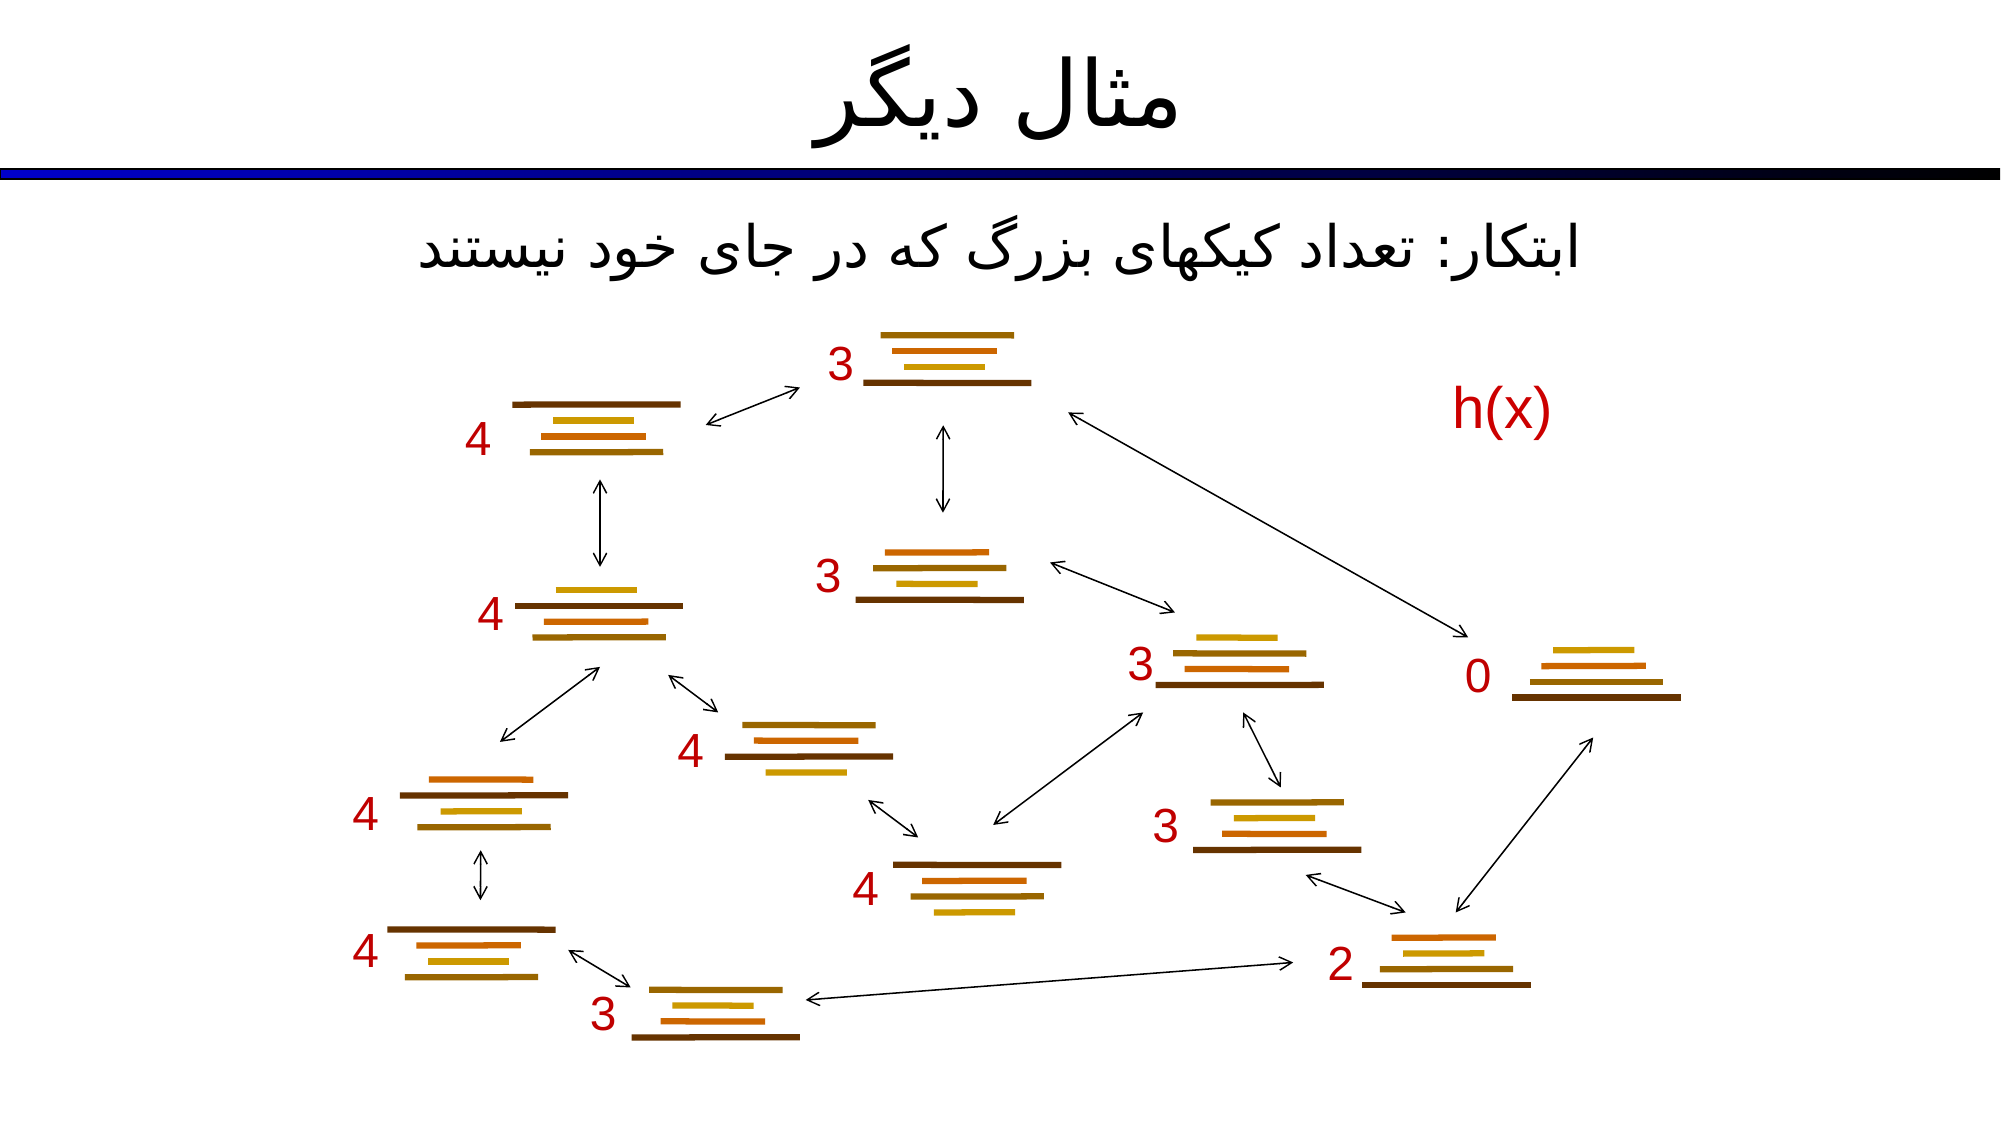

# مثال دیگر
ابتکار: تعداد کیکهای بزرگ که در جای خود نیستند
3
4
3
4
3
0
4
4
3
4
4
2
3
h(x)